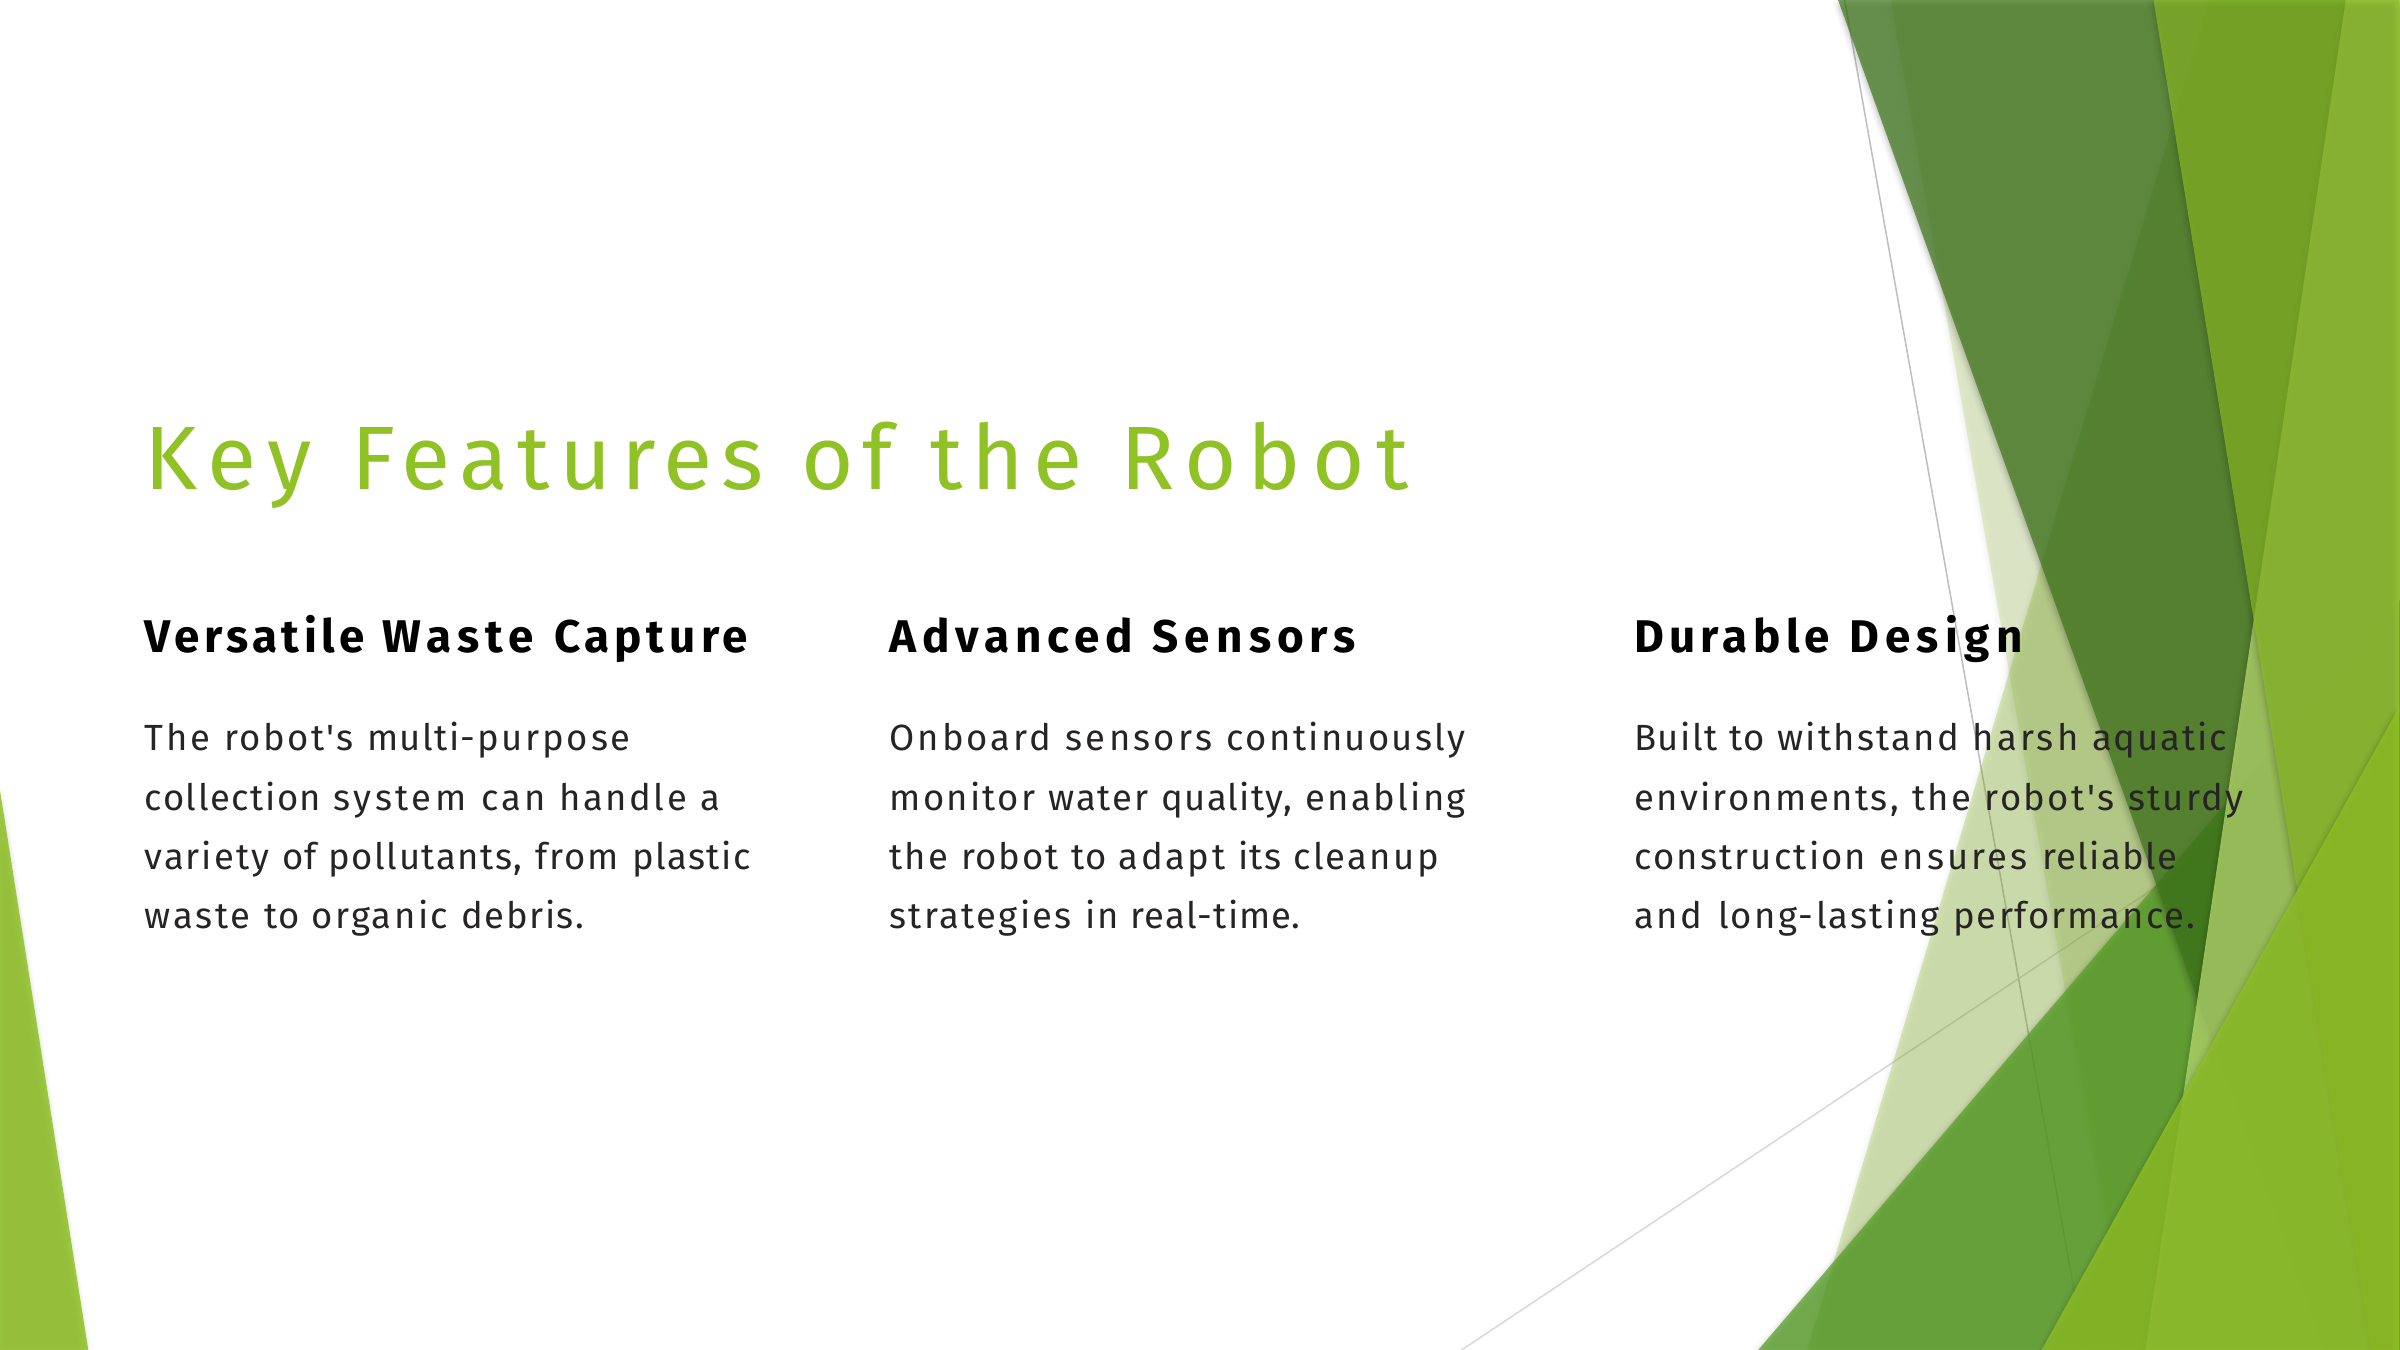

# Key Features of the Robot
Versatile Waste Capture
Advanced Sensors
Durable Design
The robot's multi-purpose collection system can handle a variety of pollutants, from plastic waste to organic debris.
Onboard sensors continuously monitor water quality, enabling the robot to adapt its cleanup strategies in real-time.
Built to withstand harsh aquatic environments, the robot's sturdy construction ensures reliable and long-lasting performance.